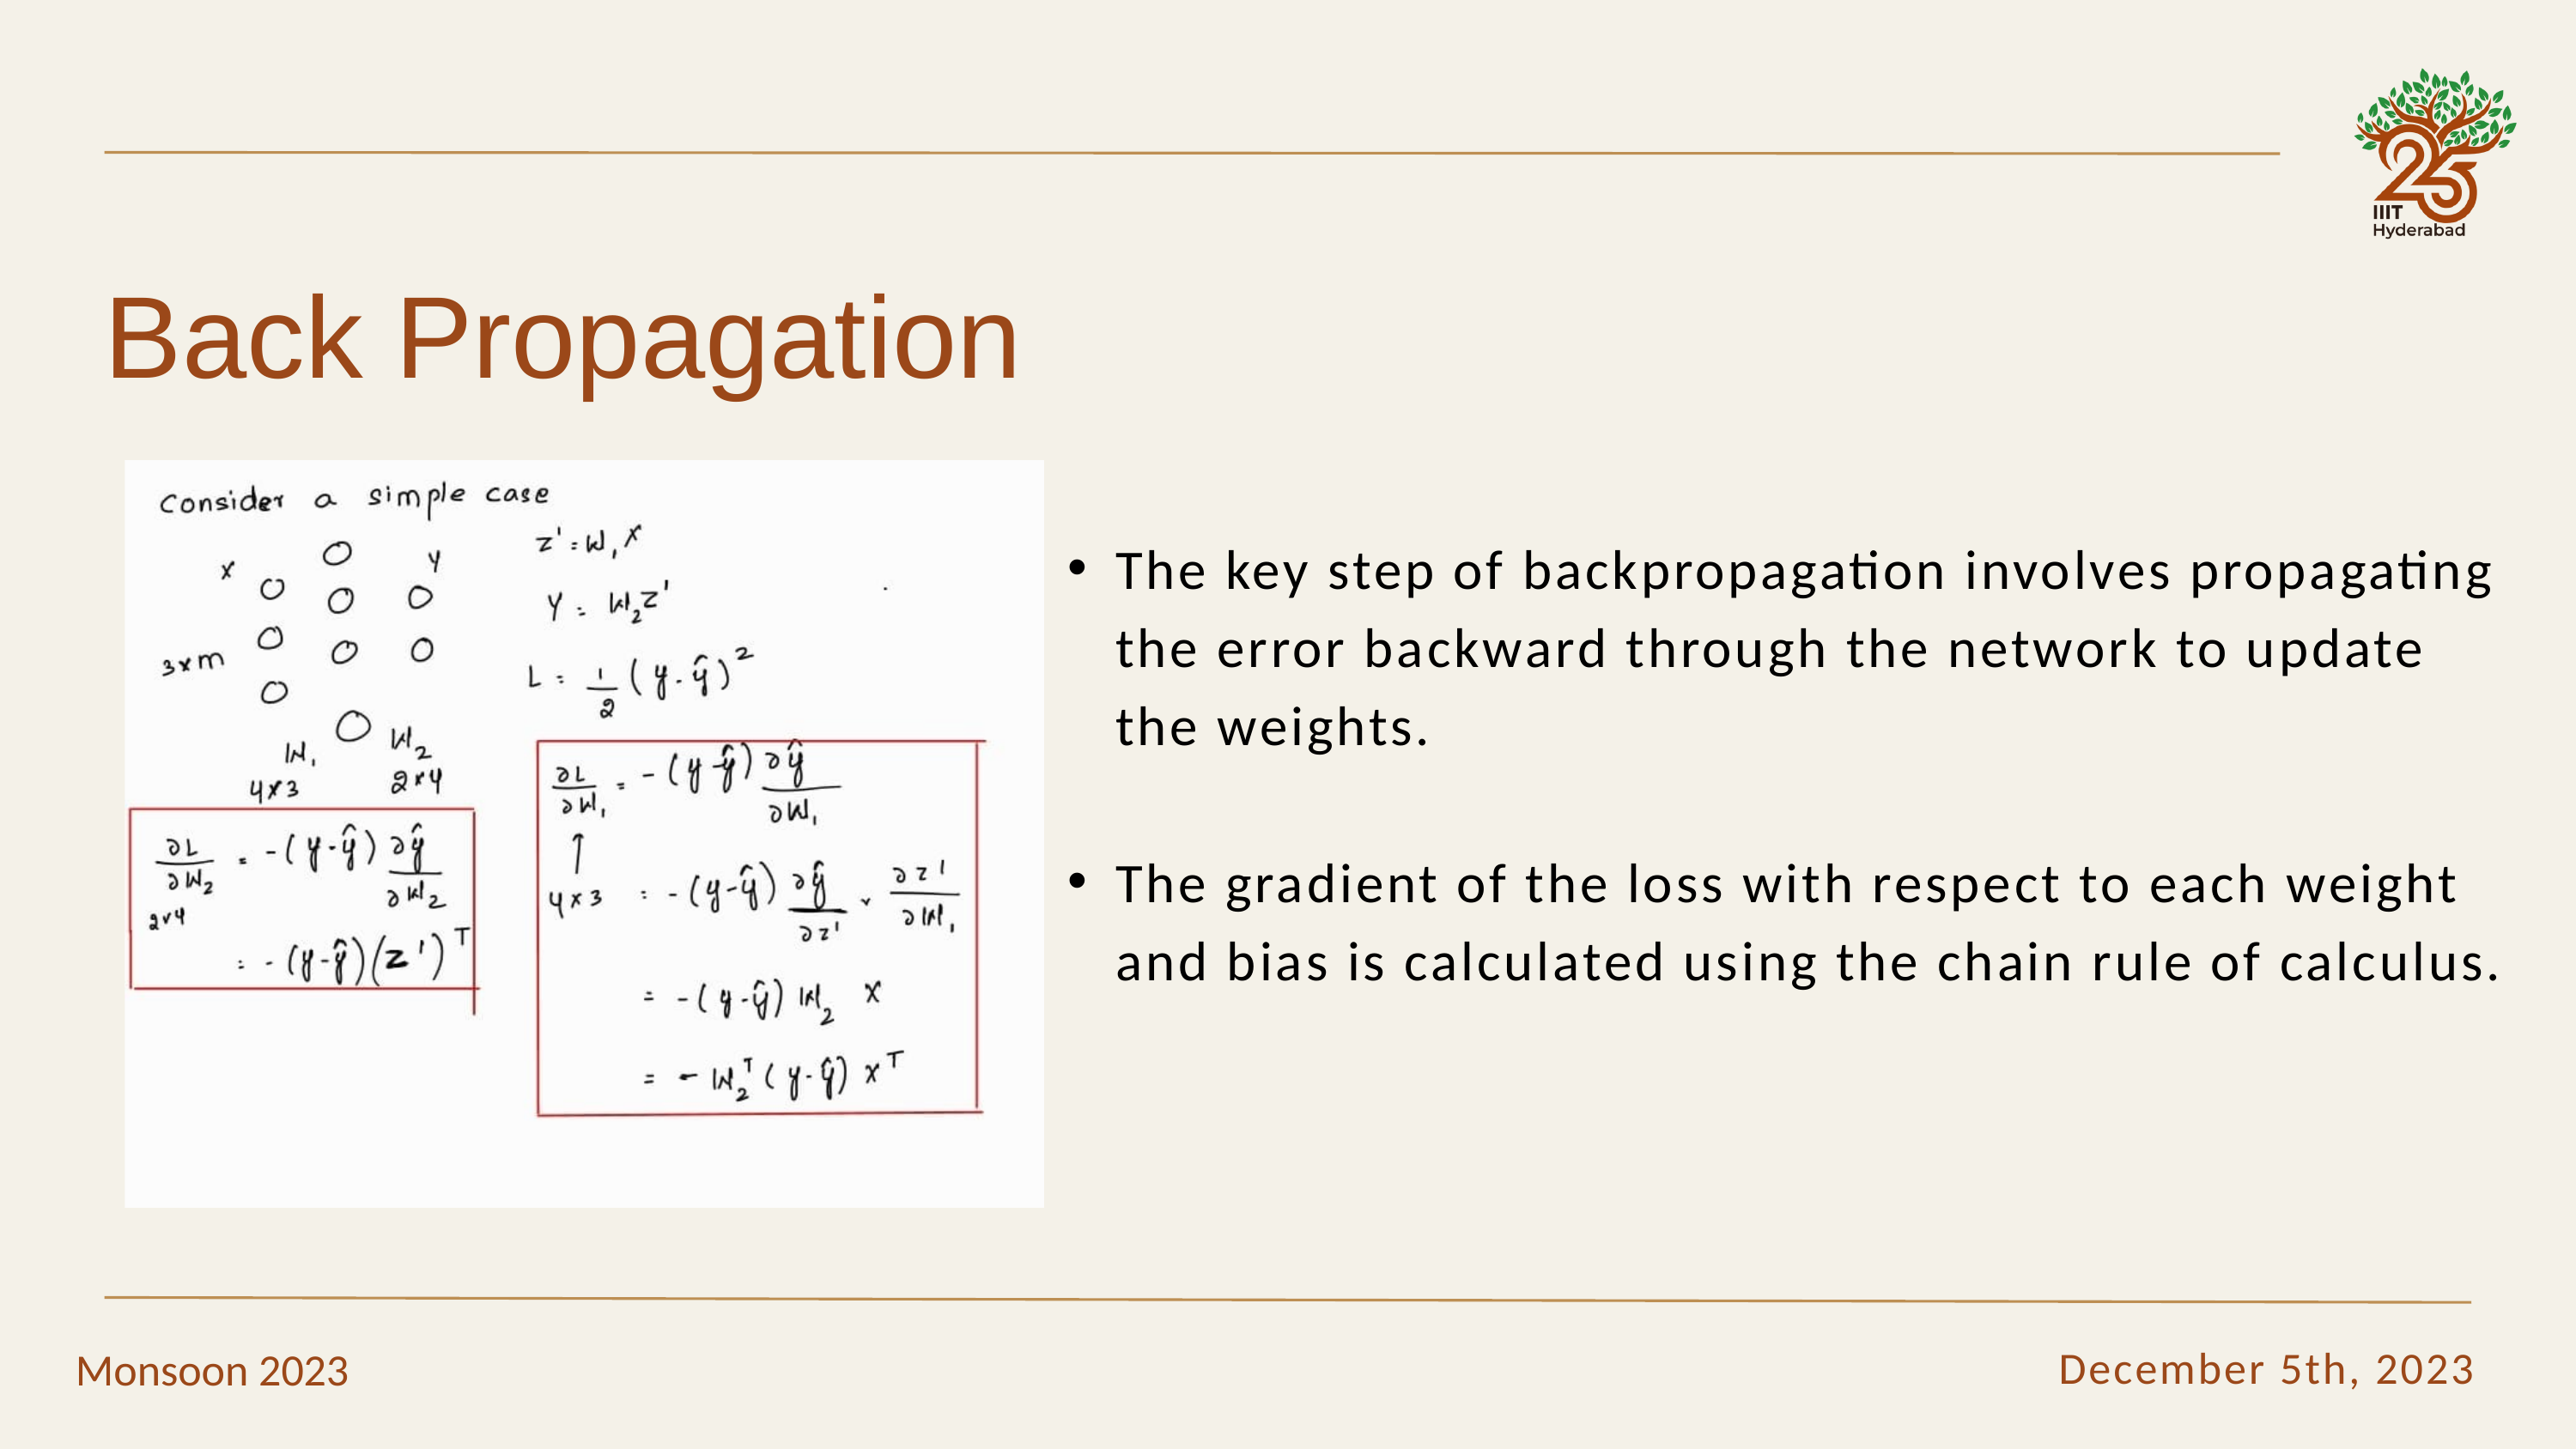

Back Propagation

The key step of backpropagation involves propagating the error backward through the network to update the weights.

The gradient of the loss with respect to each weight and bias is calculated using the chain rule of calculus.

December 5th, 2023
Monsoon 2023